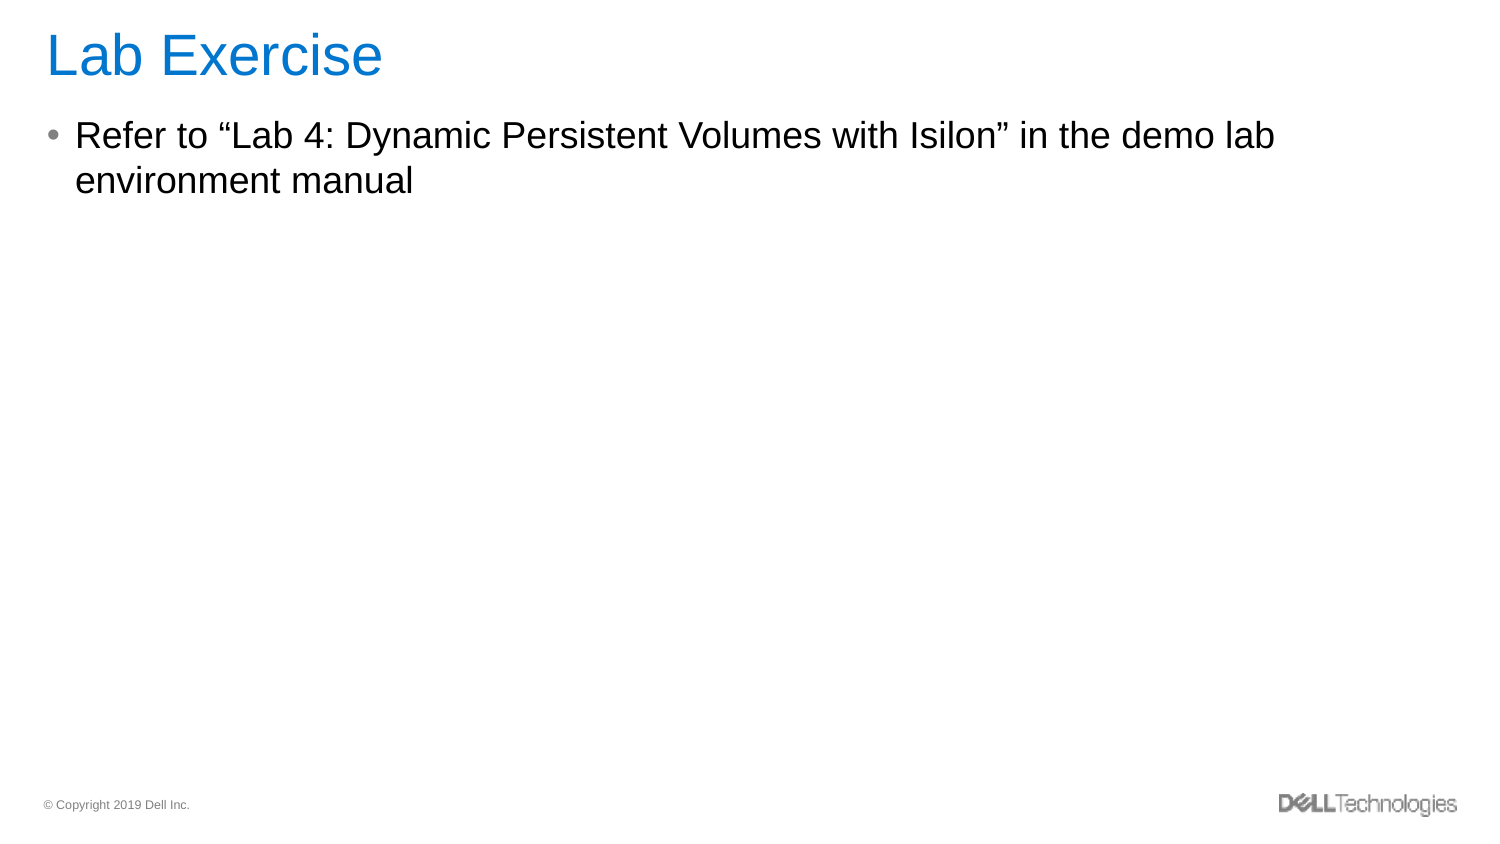

# Lab Exercise
Refer to “Lab 4: Dynamic Persistent Volumes with Isilon” in the demo lab environment manual